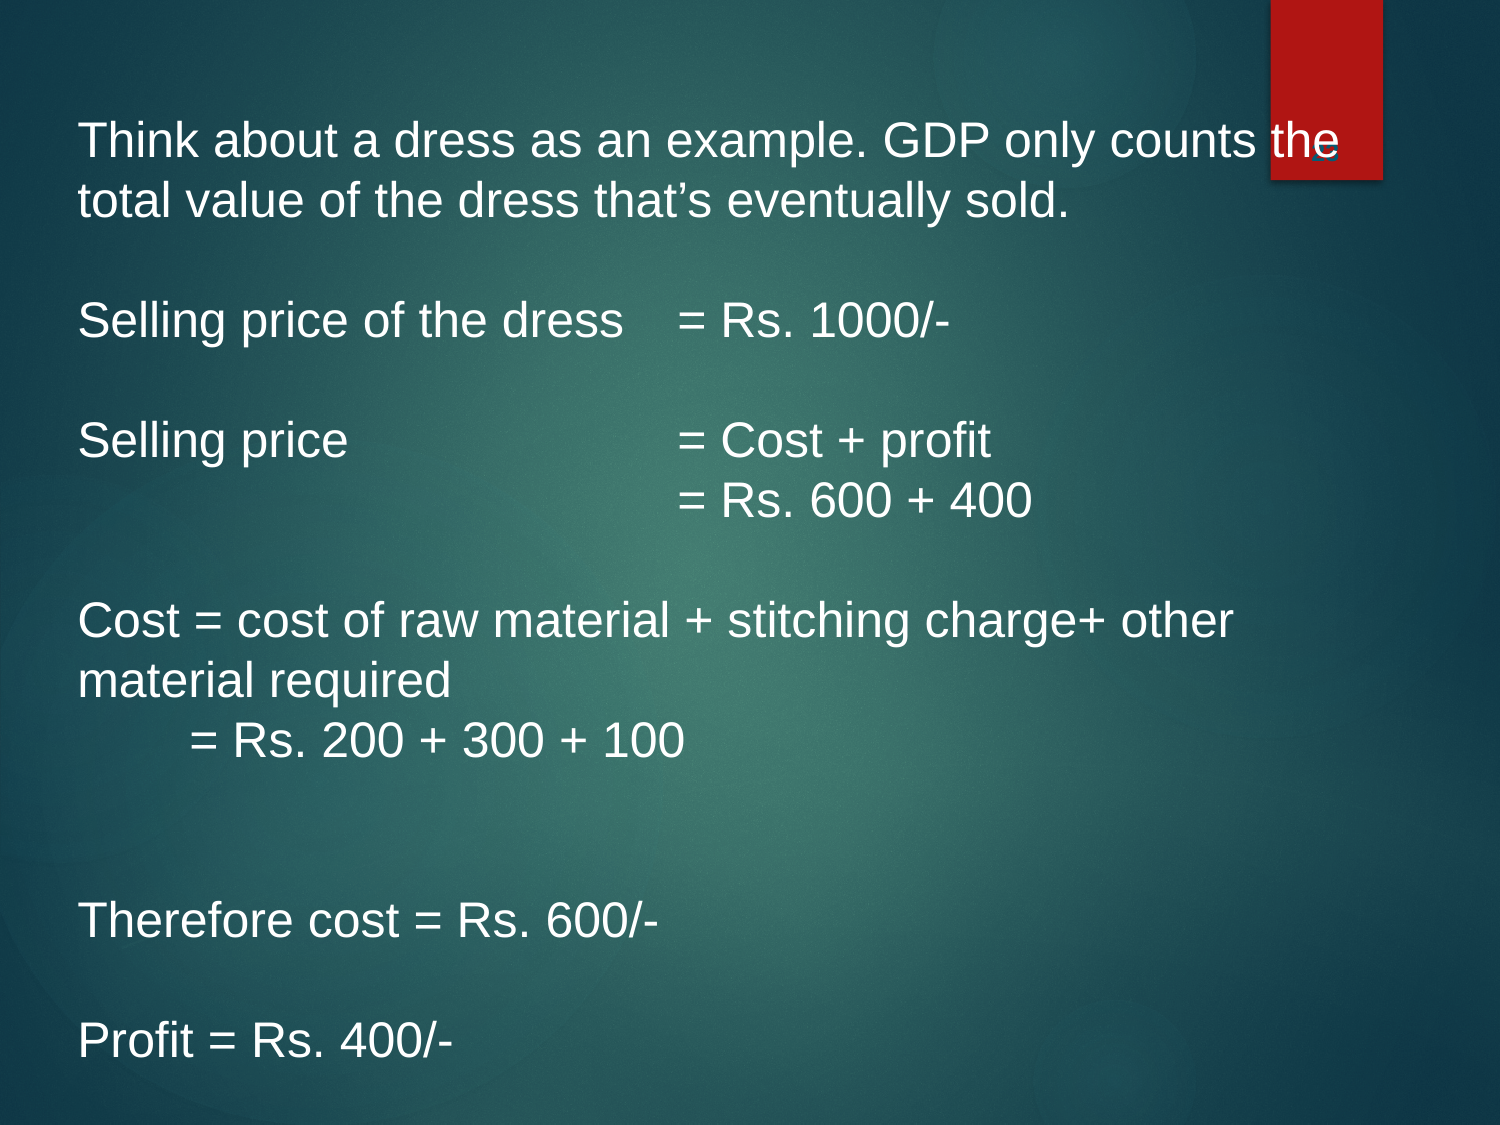

23
Think about a dress as an example. GDP only counts the total value of the dress that’s eventually sold.

Selling price of the dress 	= Rs. 1000/-

Selling price 			= Cost + profit
				= Rs. 600 + 400

Cost = cost of raw material + stitching charge+ other material required
        = Rs. 200 + 300 + 100

Therefore cost = Rs. 600/-

Profit = Rs. 400/-